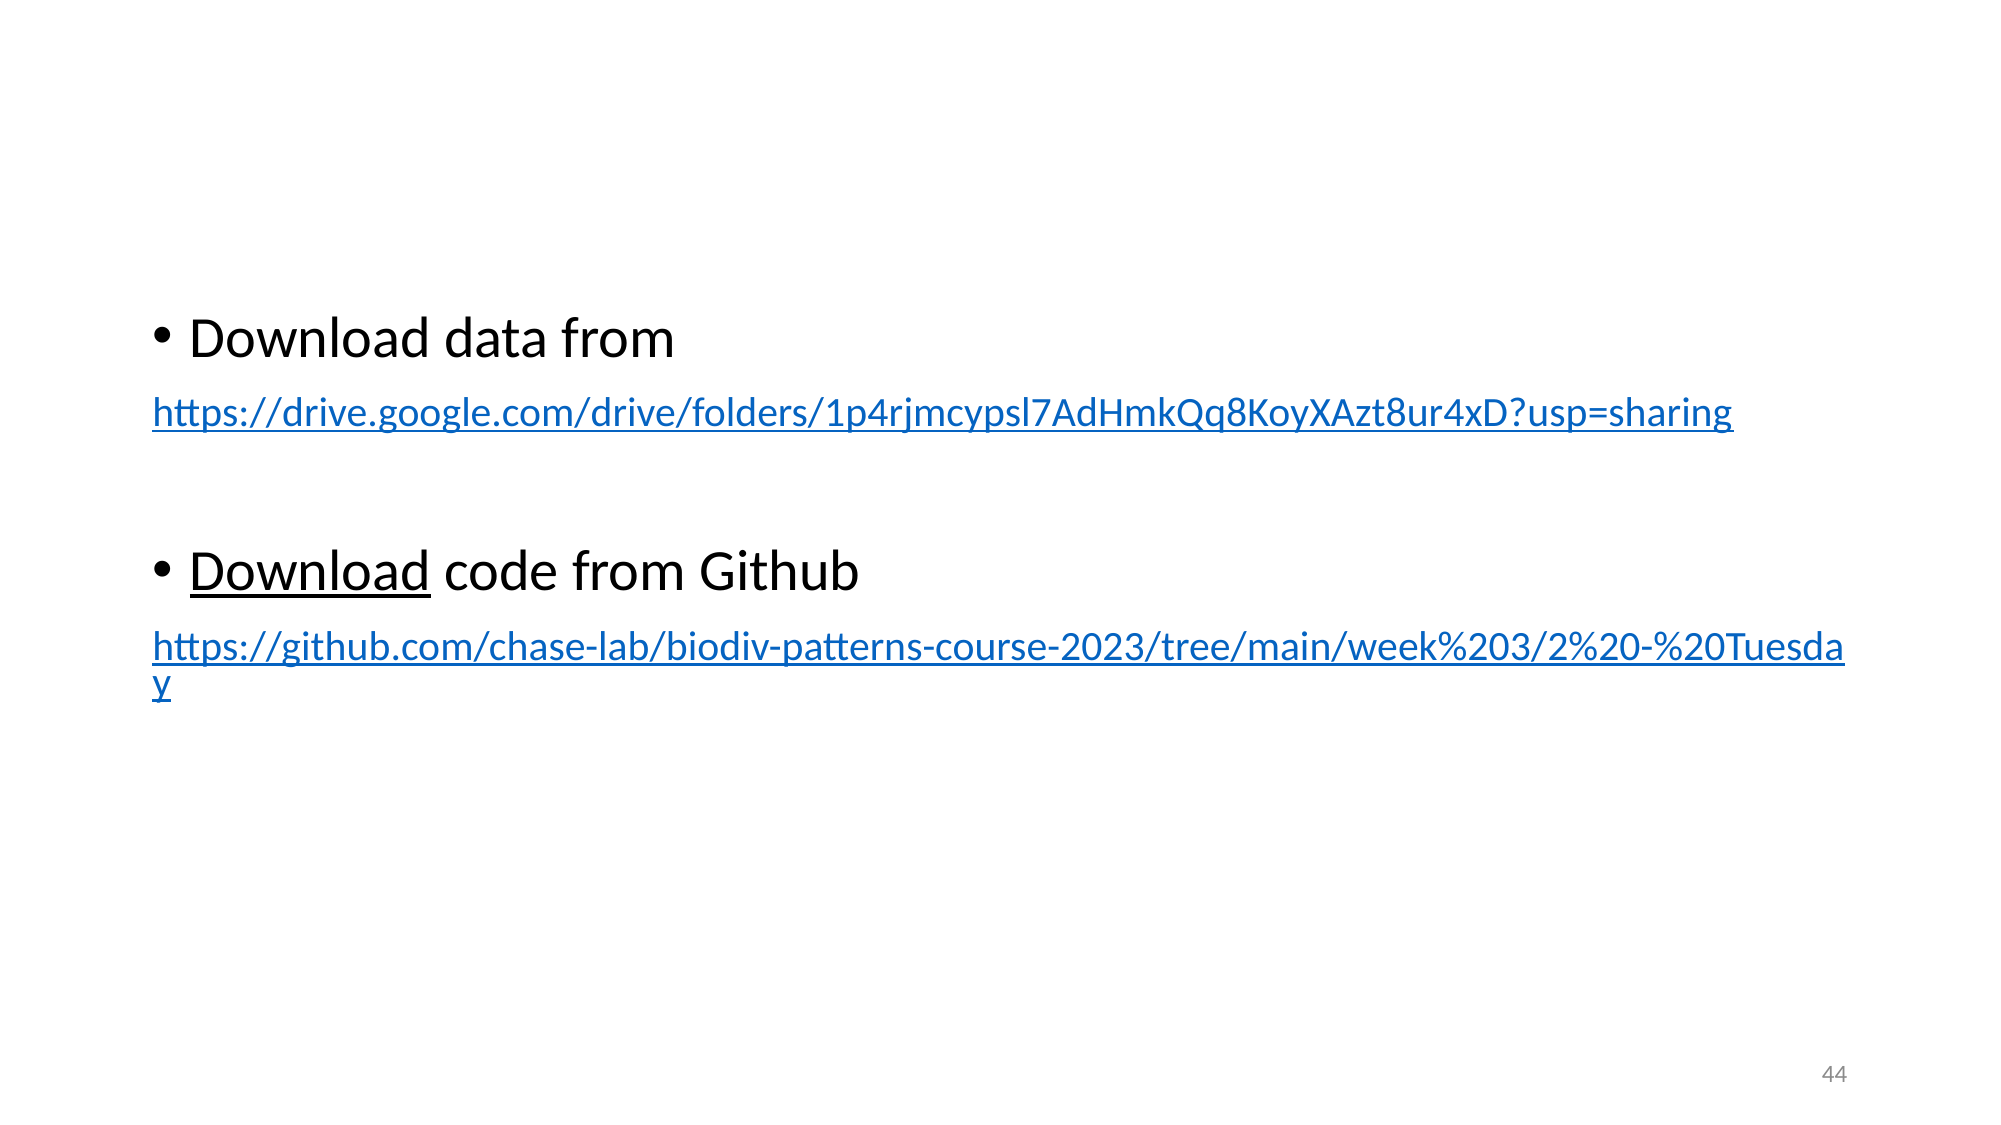

Download data from
https://drive.google.com/drive/folders/1p4rjmcypsl7AdHmkQq8KoyXAzt8ur4xD?usp=sharing

Download code from Github
https://github.com/chase-lab/biodiv-patterns-course-2023/tree/main/week%203/2%20-%20Tuesday

44